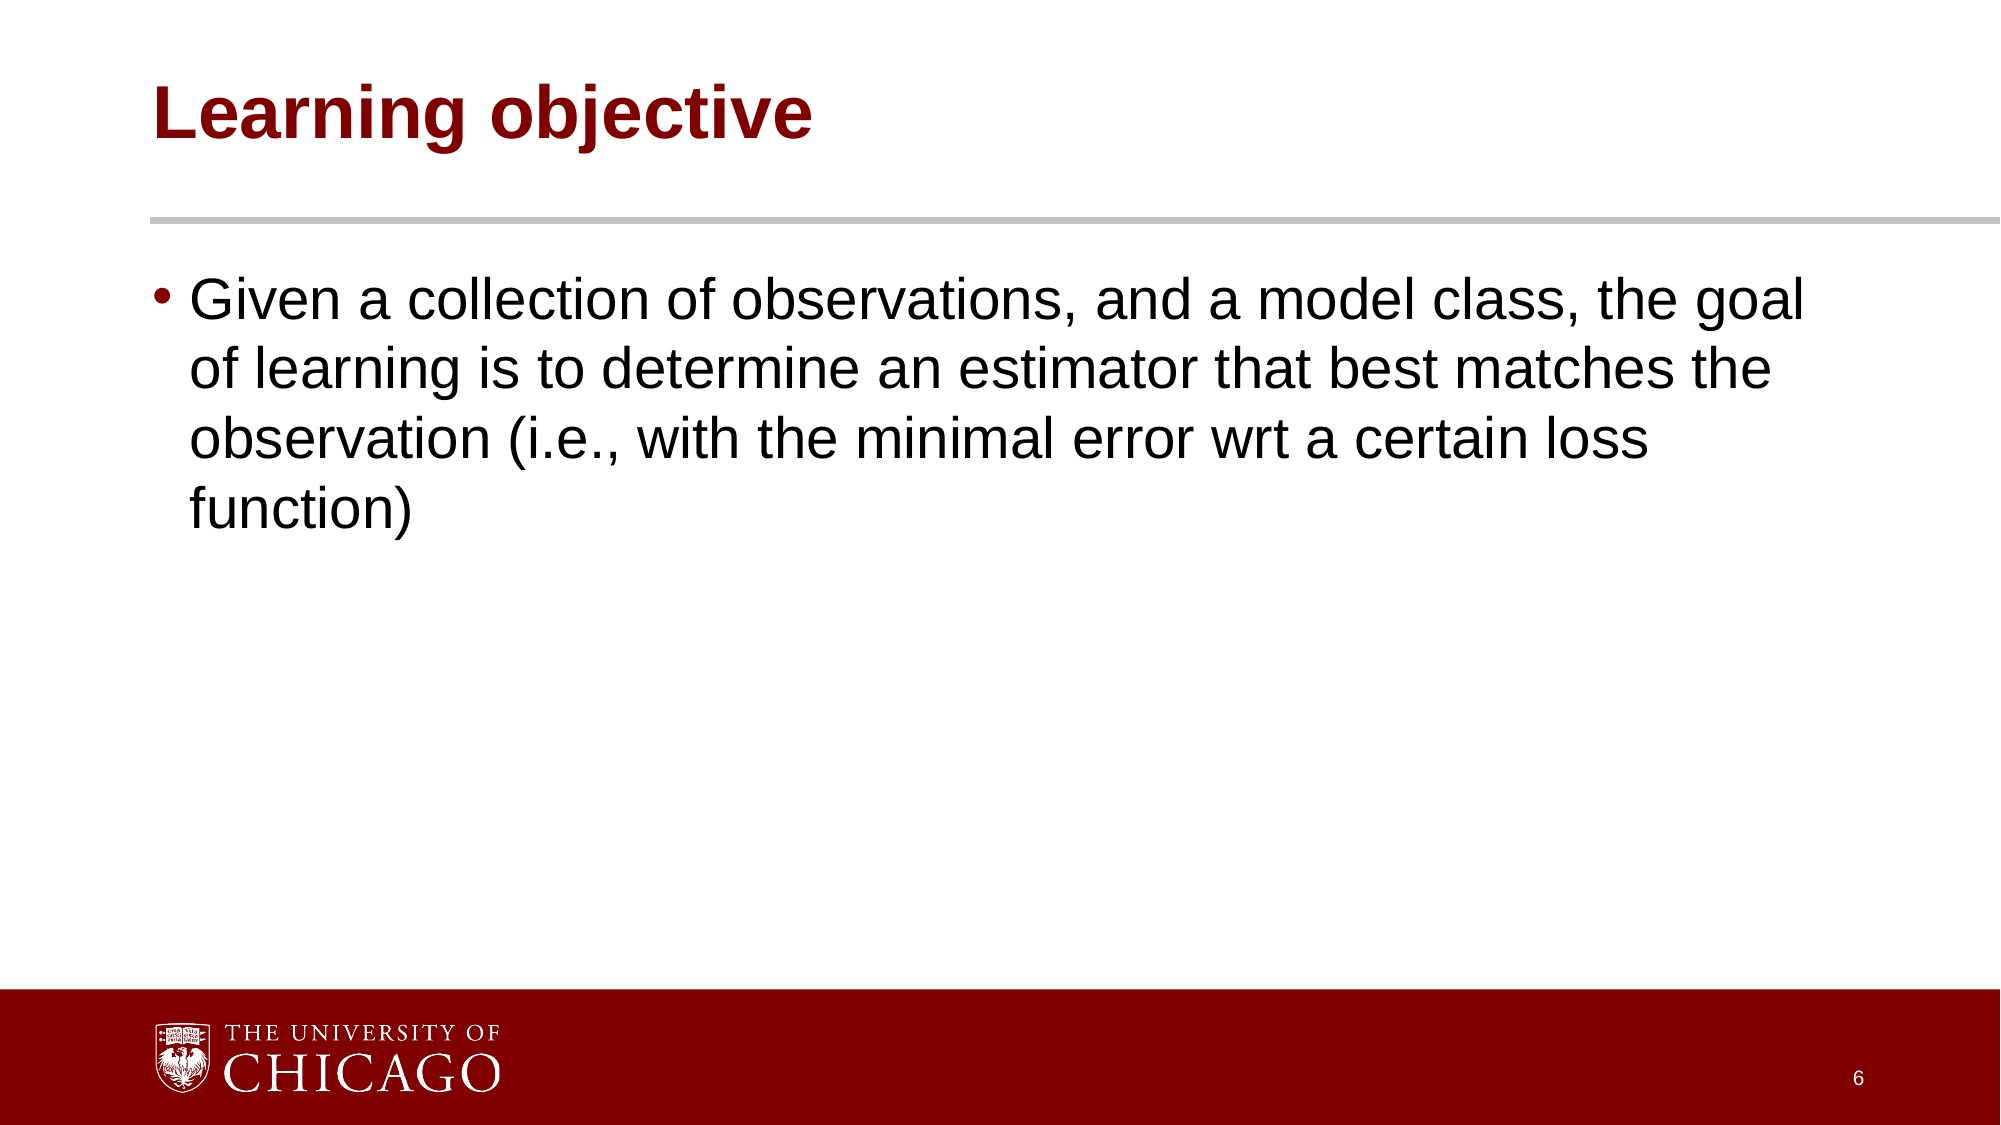

# Learning objective
Given a collection of observations, and a model class, the goal of learning is to determine an estimator that best matches the observation (i.e., with the minimal error wrt a certain loss function)

6